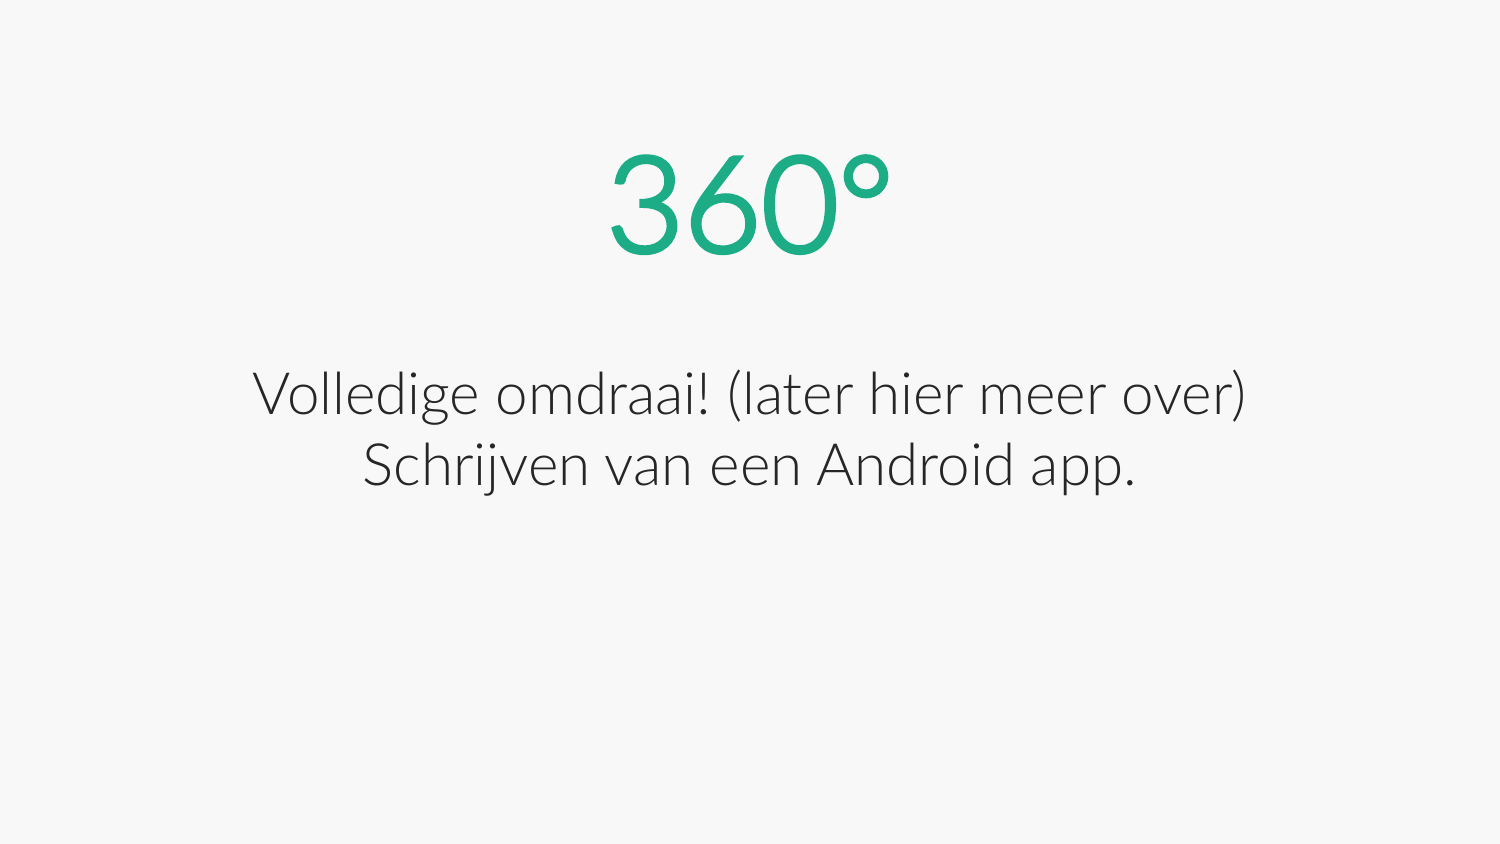

# 360°
Volledige omdraai! (later hier meer over)
Schrijven van een Android app.